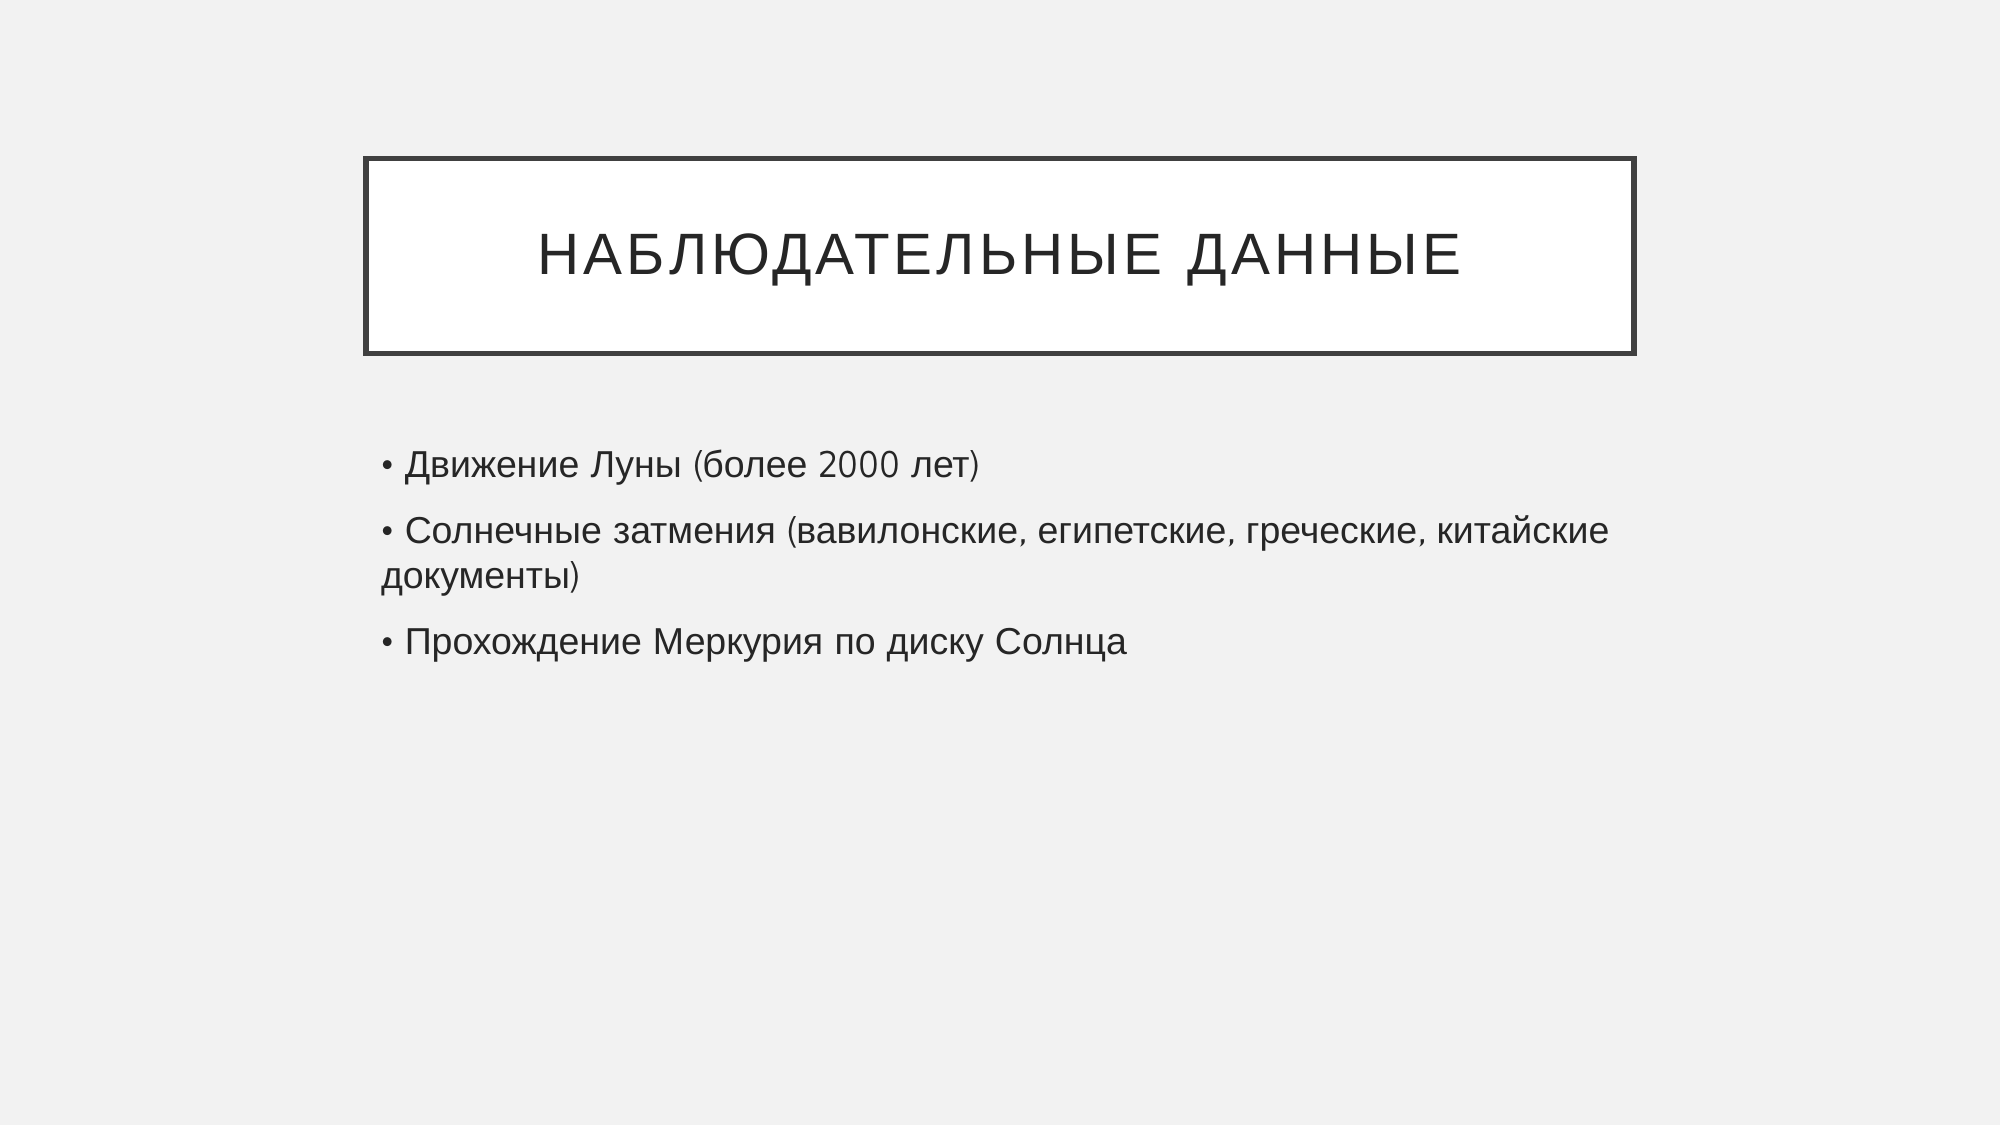

# Наблюдательные данные
• Движение Луны (более 2000 лет)
• Солнечные затмения (вавилонские, египетские, греческие, китайские документы)
• Прохождение Меркурия по диску Солнца